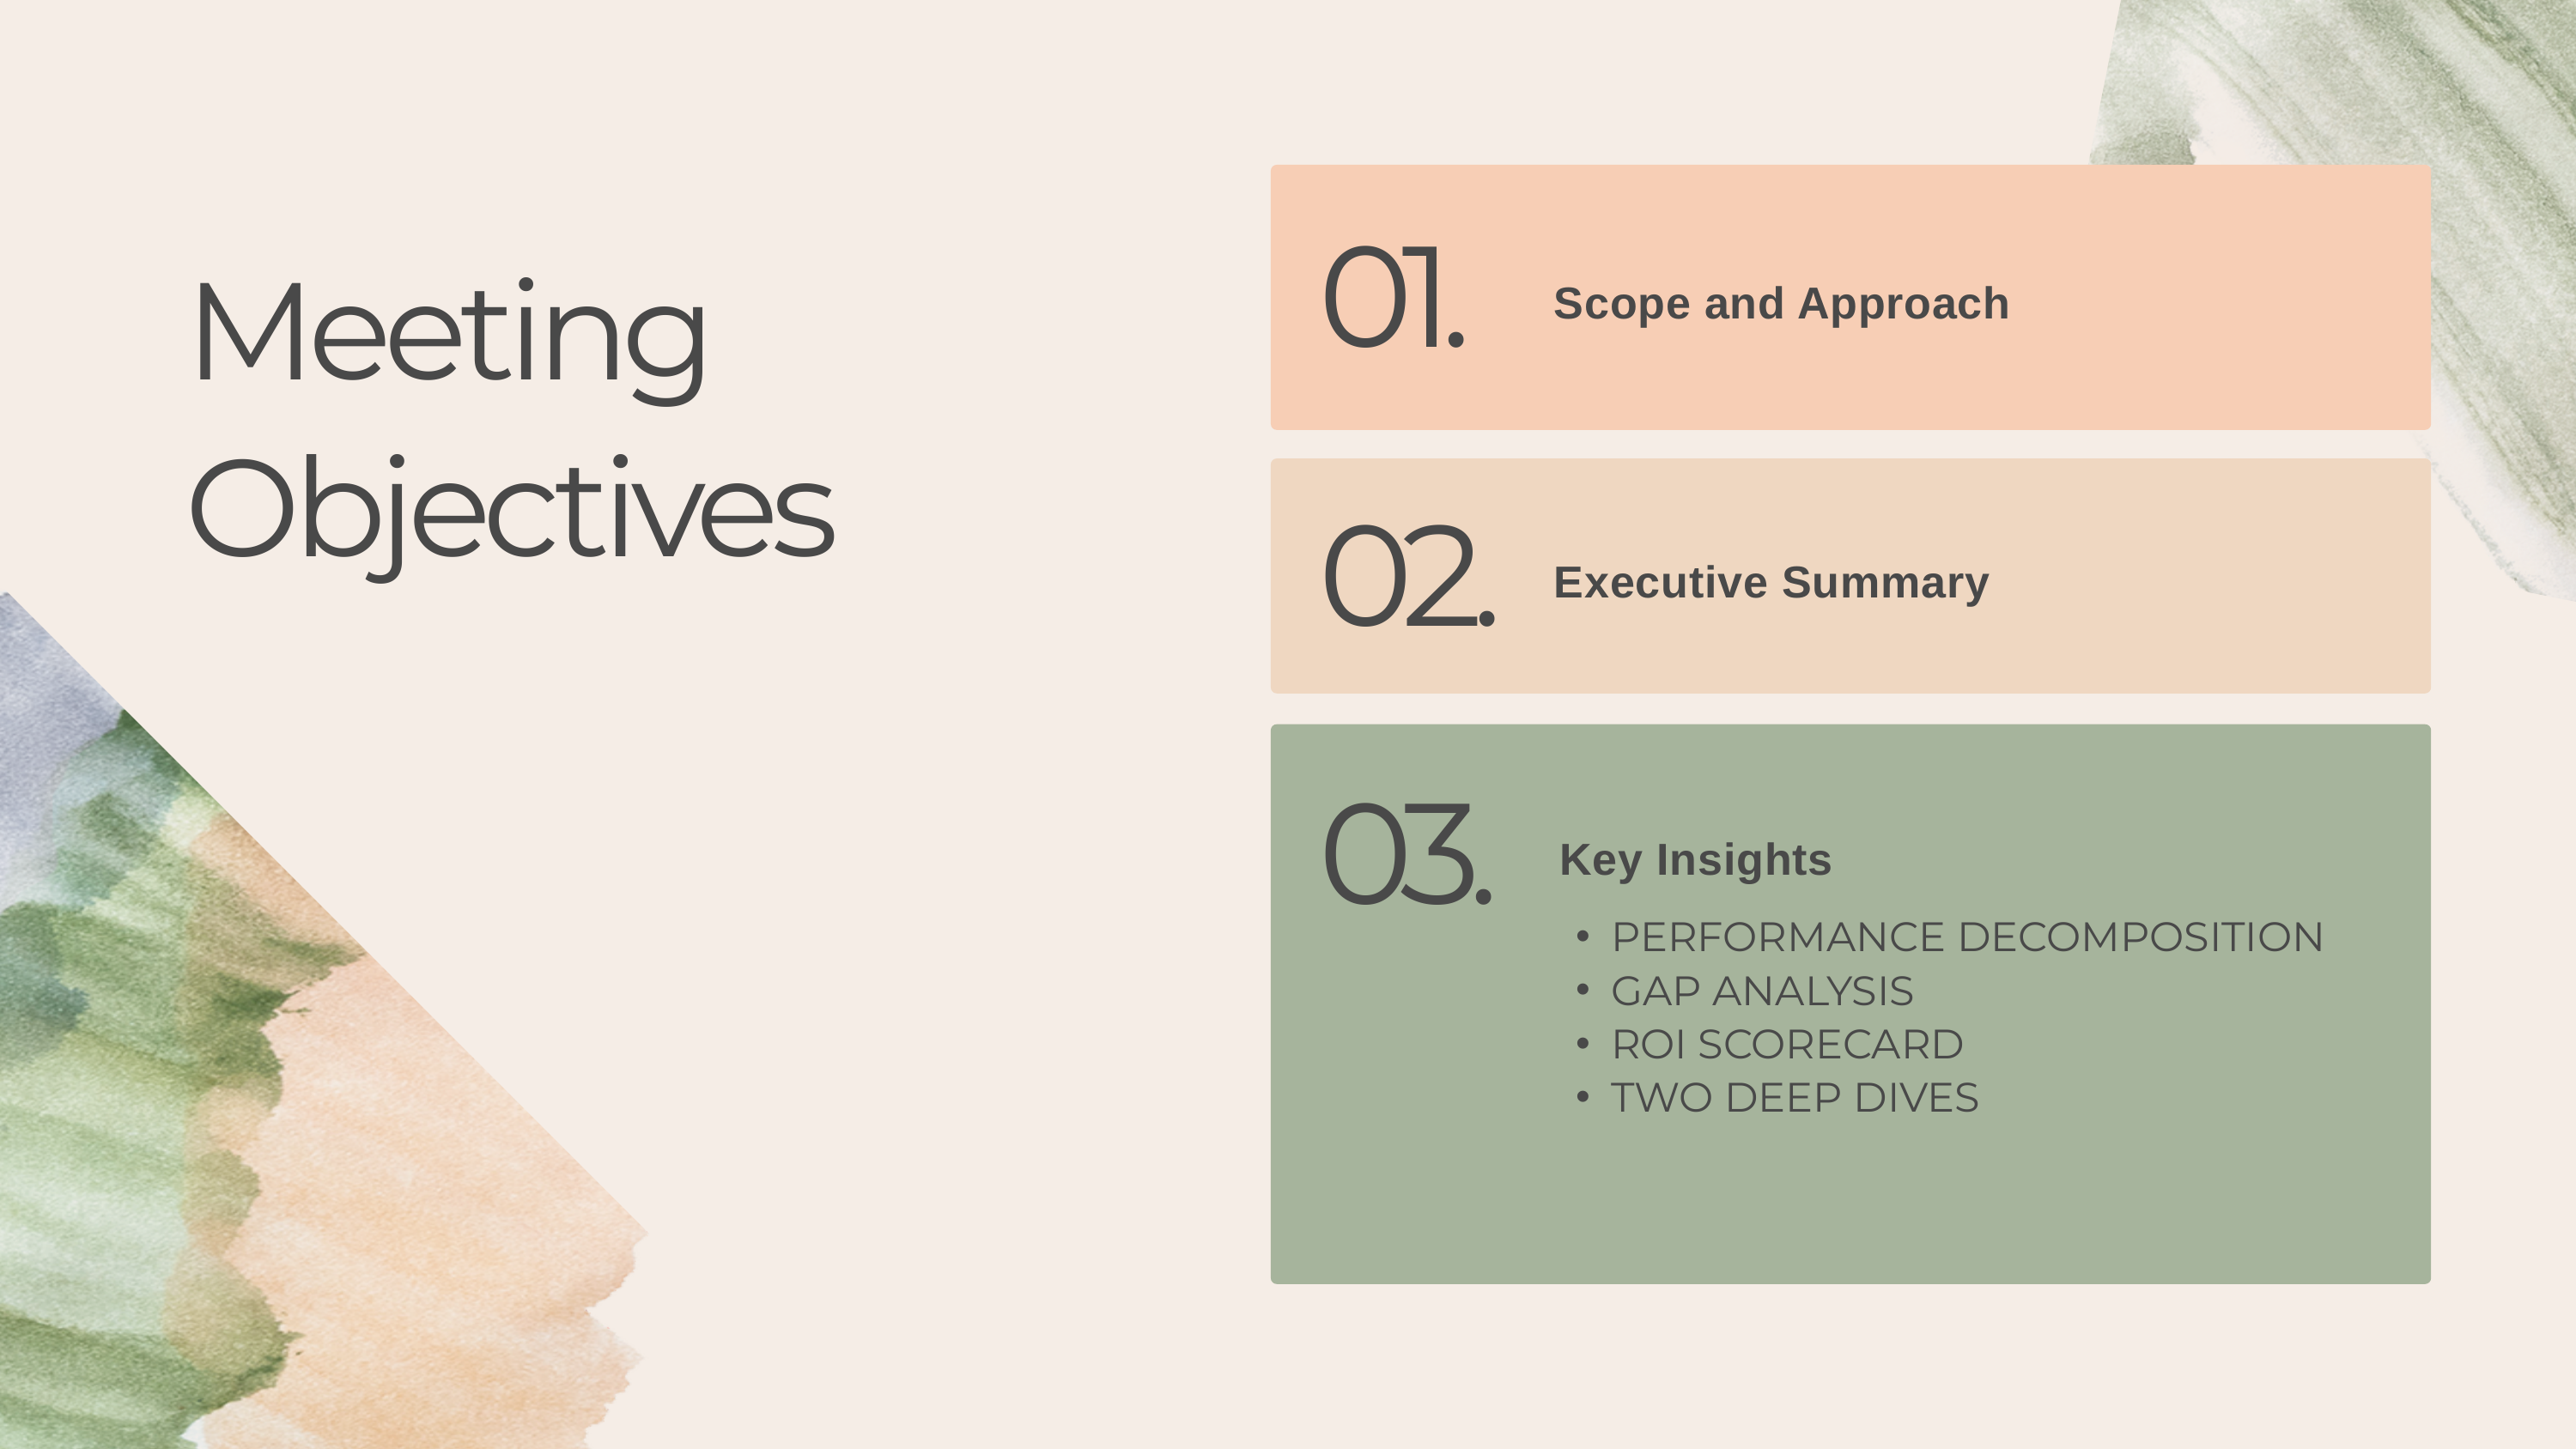

Meeting Objectives
01.
 Scope and Approach​

02.
 Executive Summary​

03.
Key Insights
PERFORMANCE DECOMPOSITION​
GAP ANALYSIS ​
ROI SCORECARD​
TWO DEEP DIVES